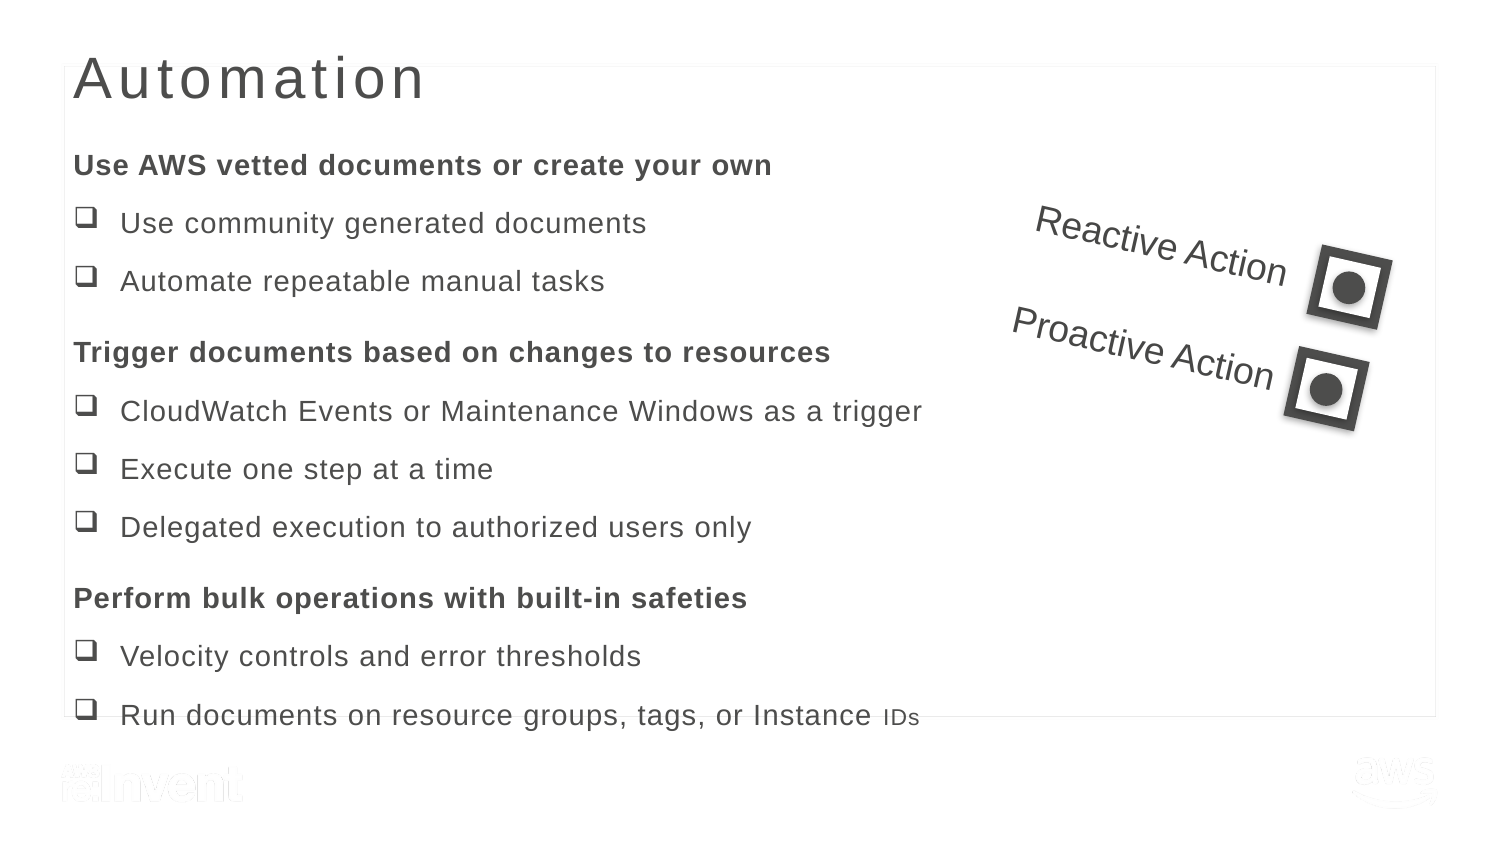

# Automation
Use AWS vetted documents or create your own
Use community generated documents
Automate repeatable manual tasks

Trigger documents based on changes to resources
CloudWatch Events or Maintenance Windows as a trigger
Execute one step at a time
Delegated execution to authorized users only

Perform bulk operations with built-in safeties
Velocity controls and error thresholds
Run documents on resource groups, tags, or Instance IDs

Reactive Action

Proactive Action